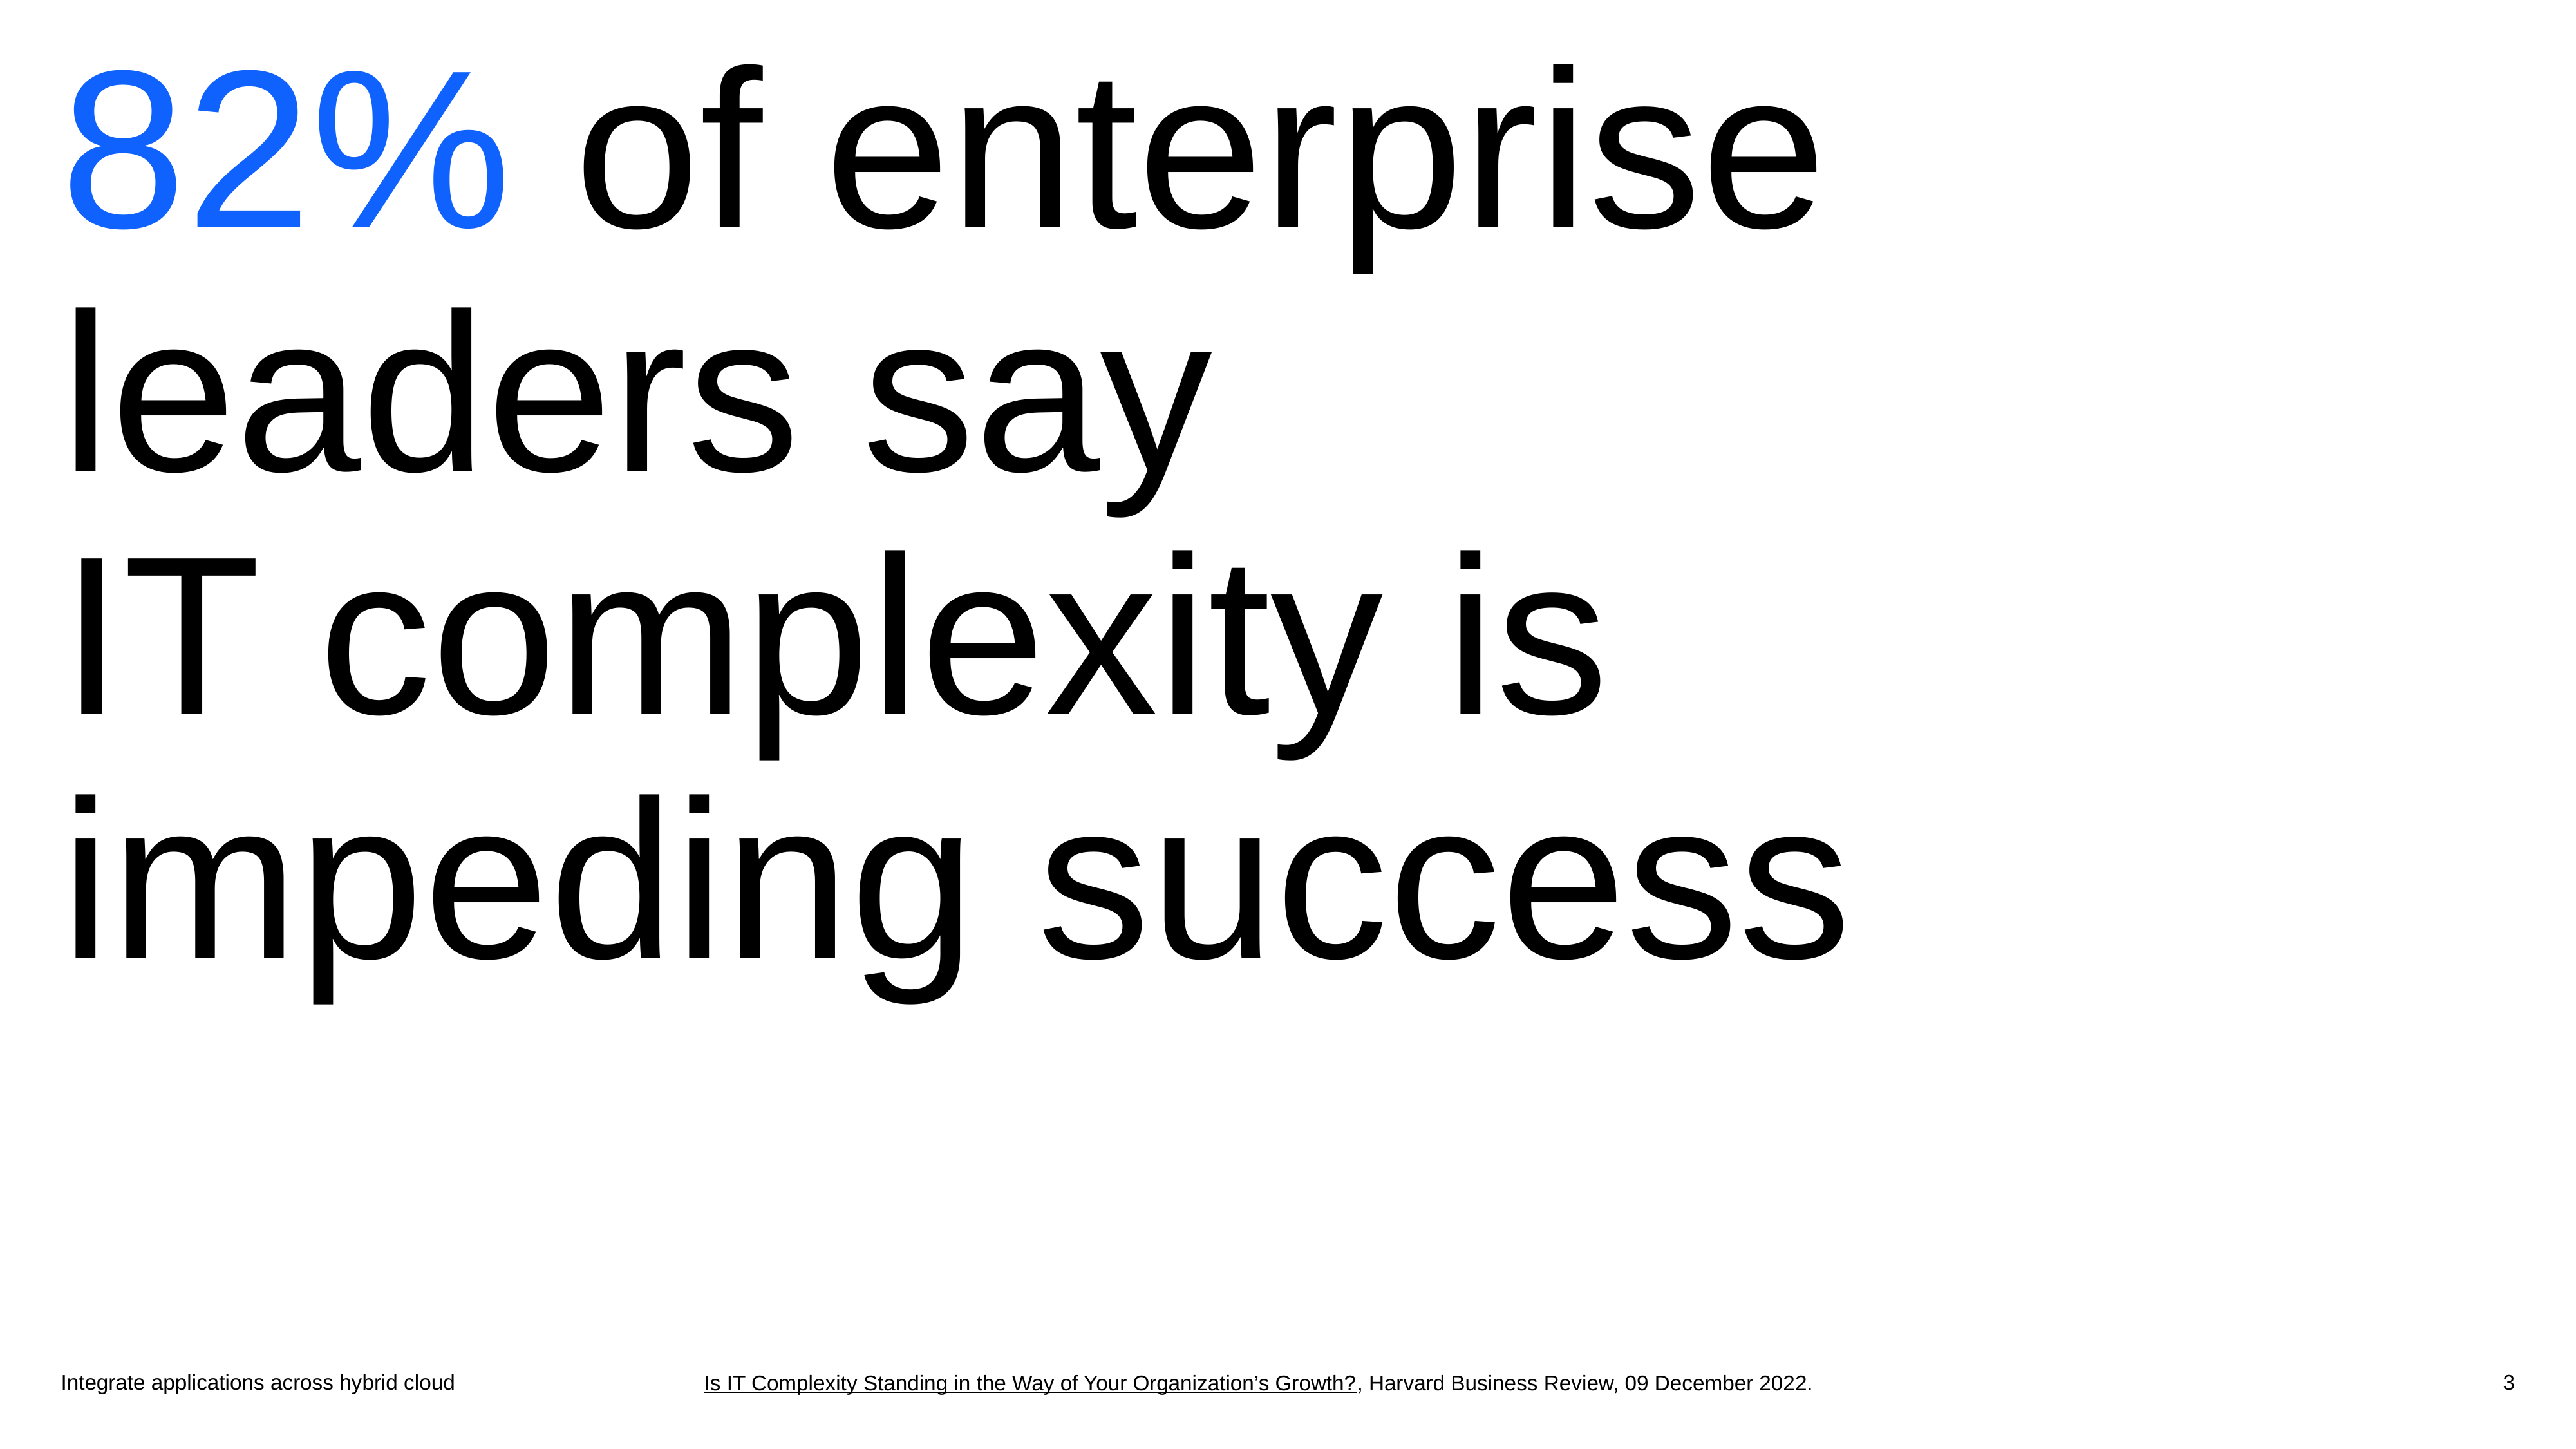

# 82% of enterprise leaders say IT complexity is impeding success
Integrate applications across hybrid cloud
Is IT Complexity Standing in the Way of Your Organization’s Growth?, Harvard Business Review, 09 December 2022.
3